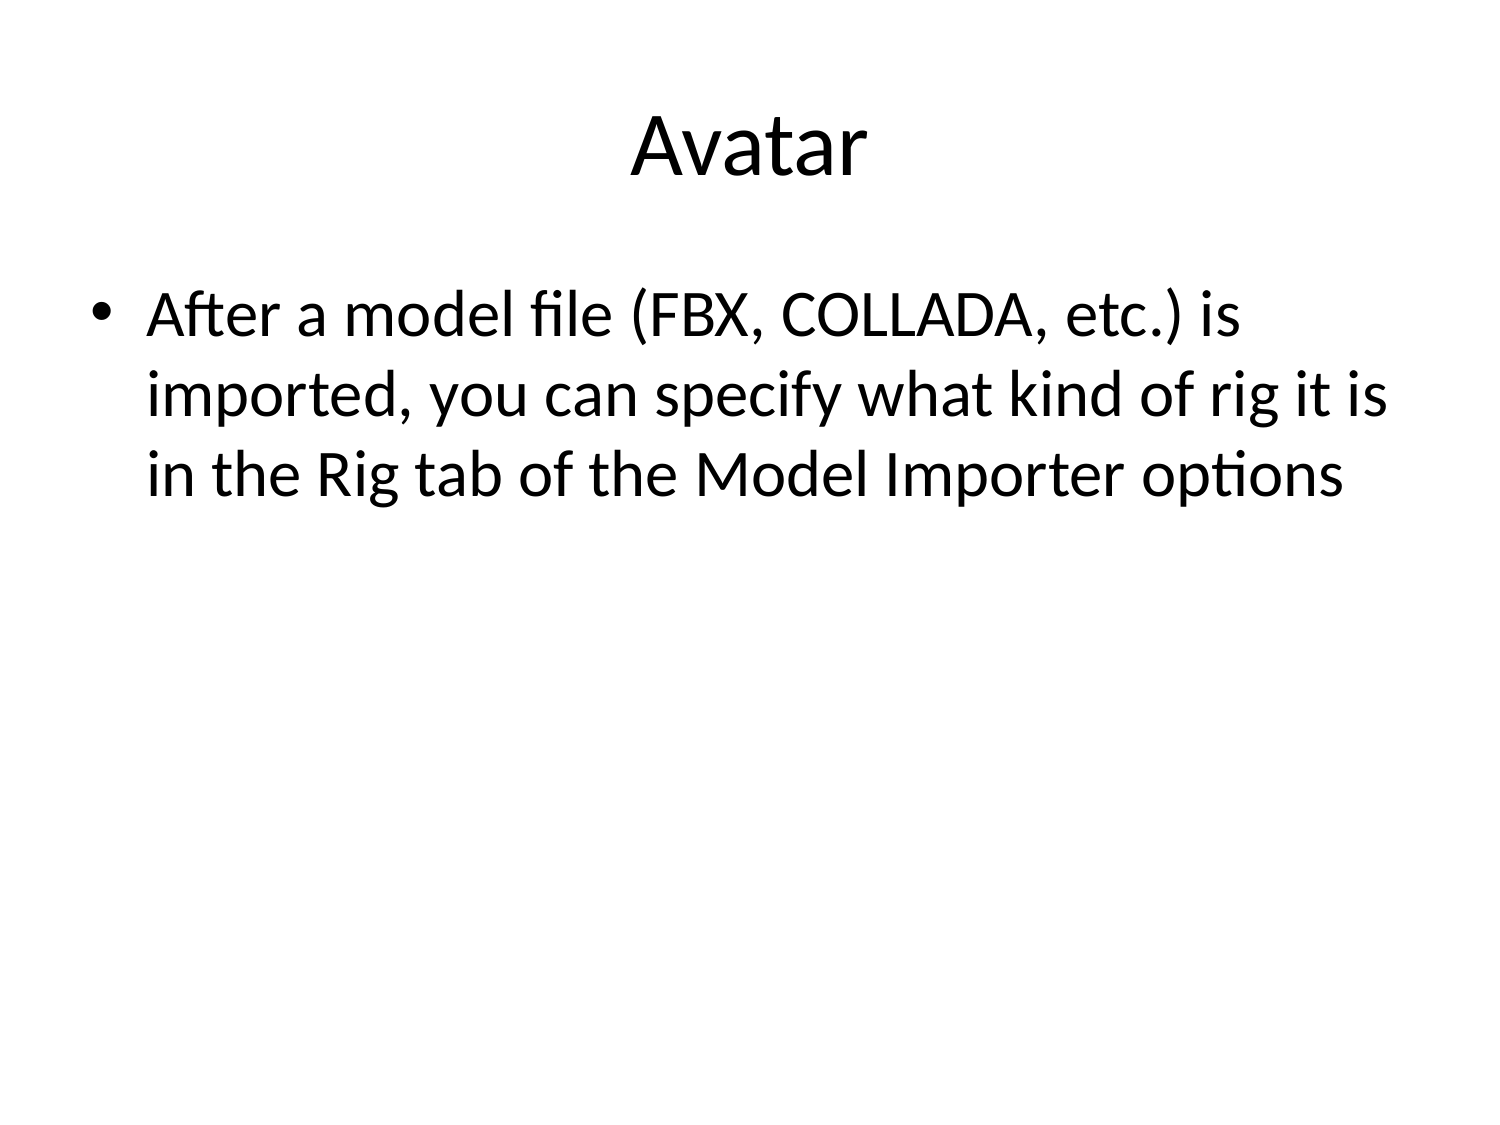

# Avatar
After a model file (FBX, COLLADA, etc.) is imported, you can specify what kind of rig it is in the Rig tab of the Model Importer options